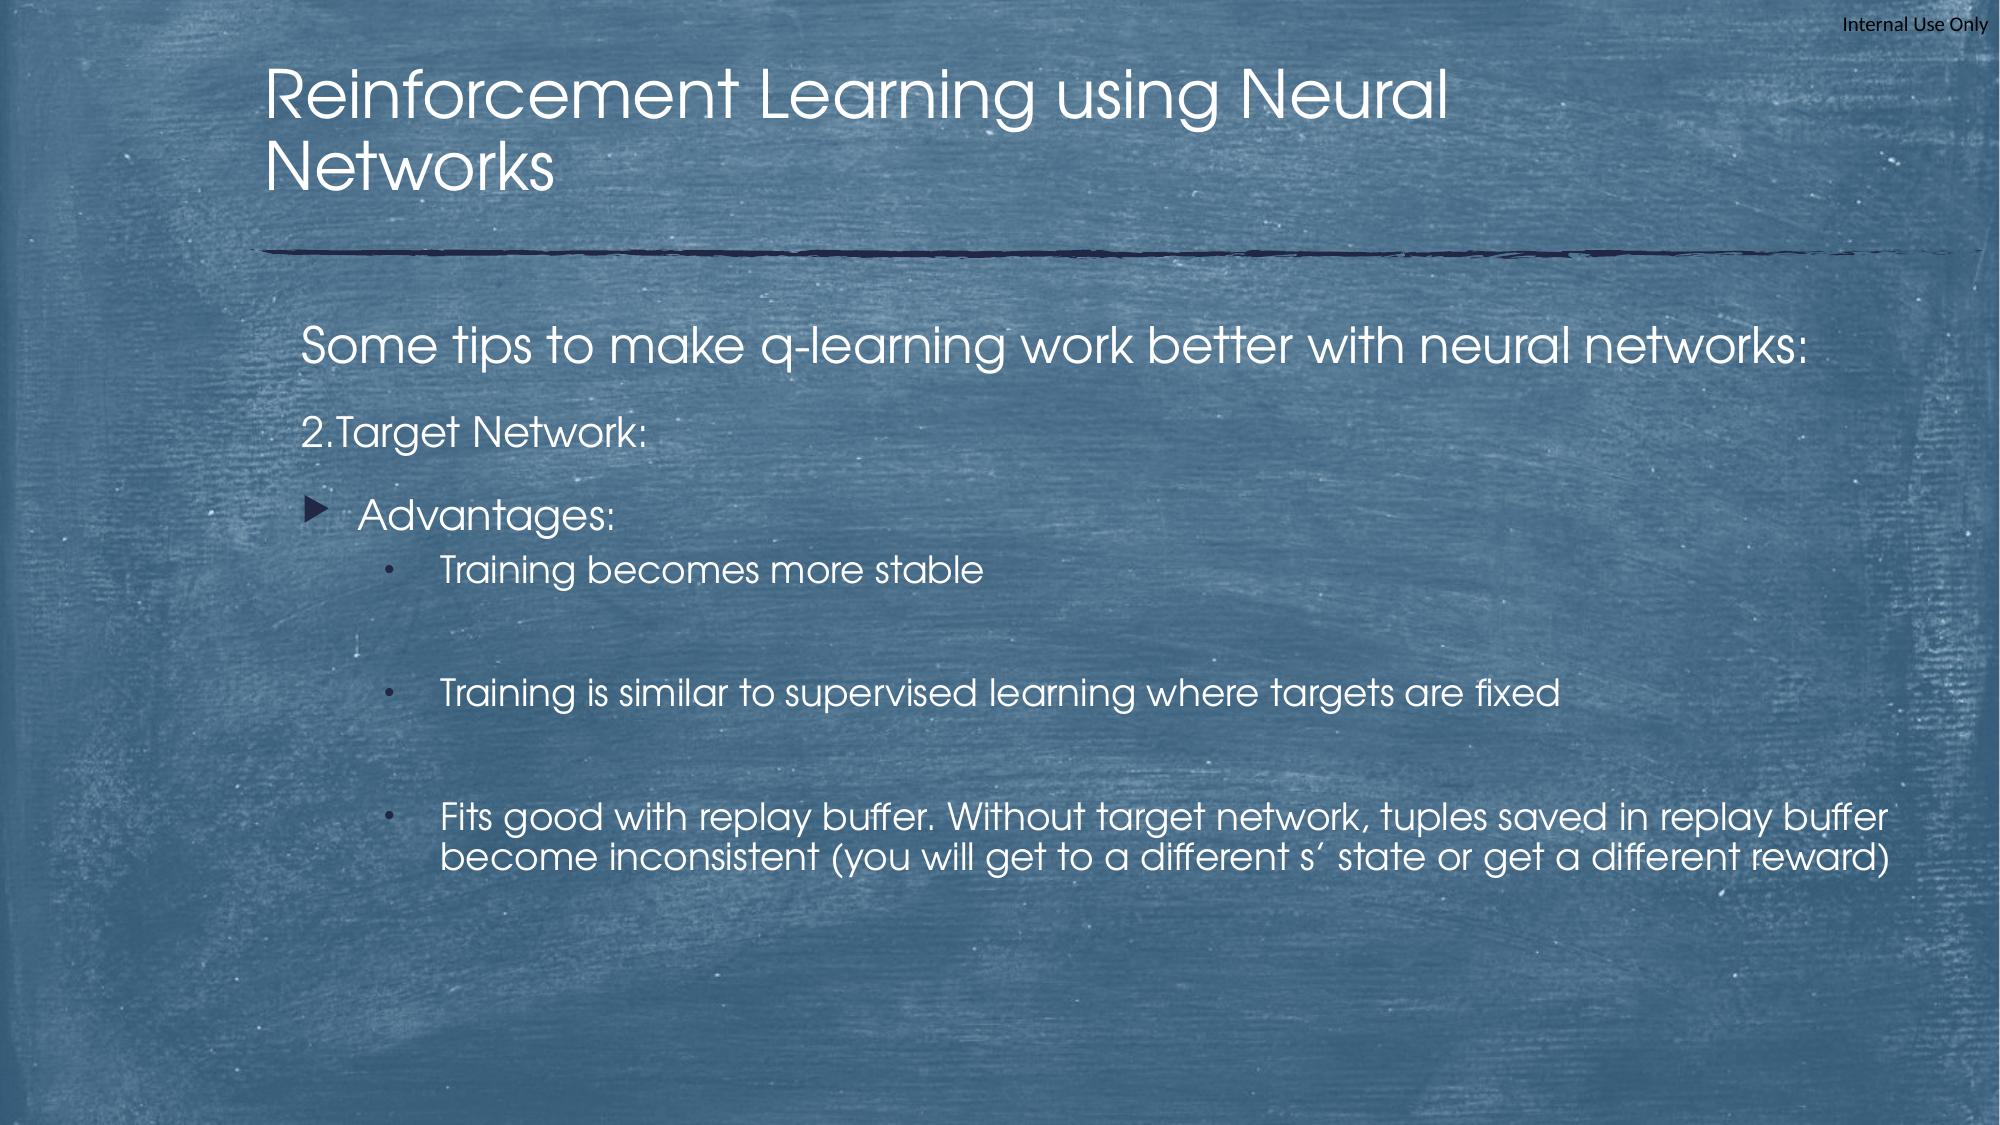

# Reinforcement Learning using Neural Networks
Some tips to make q-learning work better with neural networks:
2.Target Network:
Advantages:
Training becomes more stable

Training is similar to supervised learning where targets are fixed

Fits good with replay buffer. Without target network, tuples saved in replay buffer become inconsistent (you will get to a different s’ state or get a different reward)